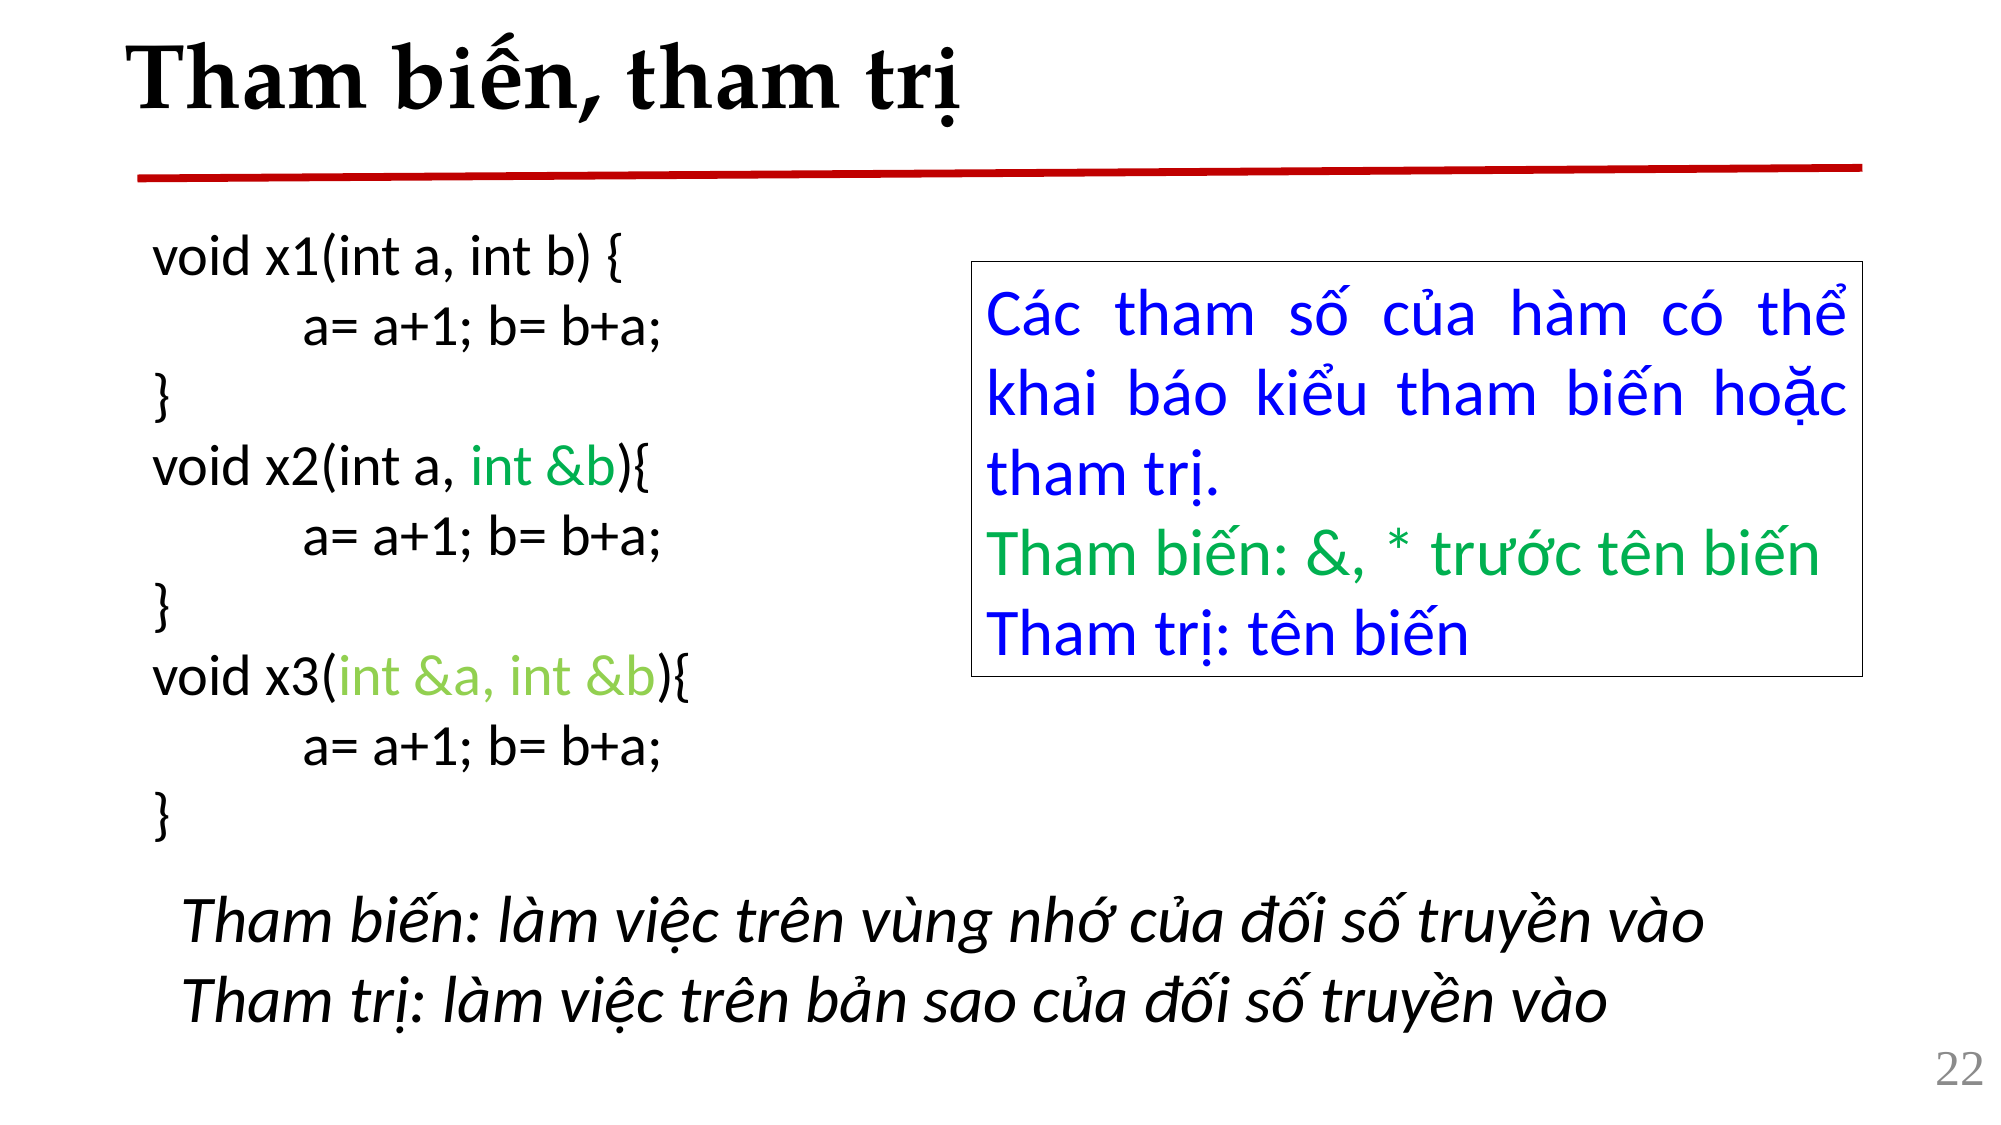

# Tham biến, tham trị
void x1(int a, int b) {
	a= a+1; b= b+a;
}
void x2(int a, int &b){
	a= a+1; b= b+a;
}
void x3(int &a, int &b){
	a= a+1; b= b+a;
}
Các tham số của hàm có thể khai báo kiểu tham biến hoặc tham trị.
Tham biến: &, * trước tên biến
Tham trị: tên biến

Tham biến: làm việc trên vùng nhớ của đối số truyền vào
Tham trị: làm việc trên bản sao của đối số truyền vào
22